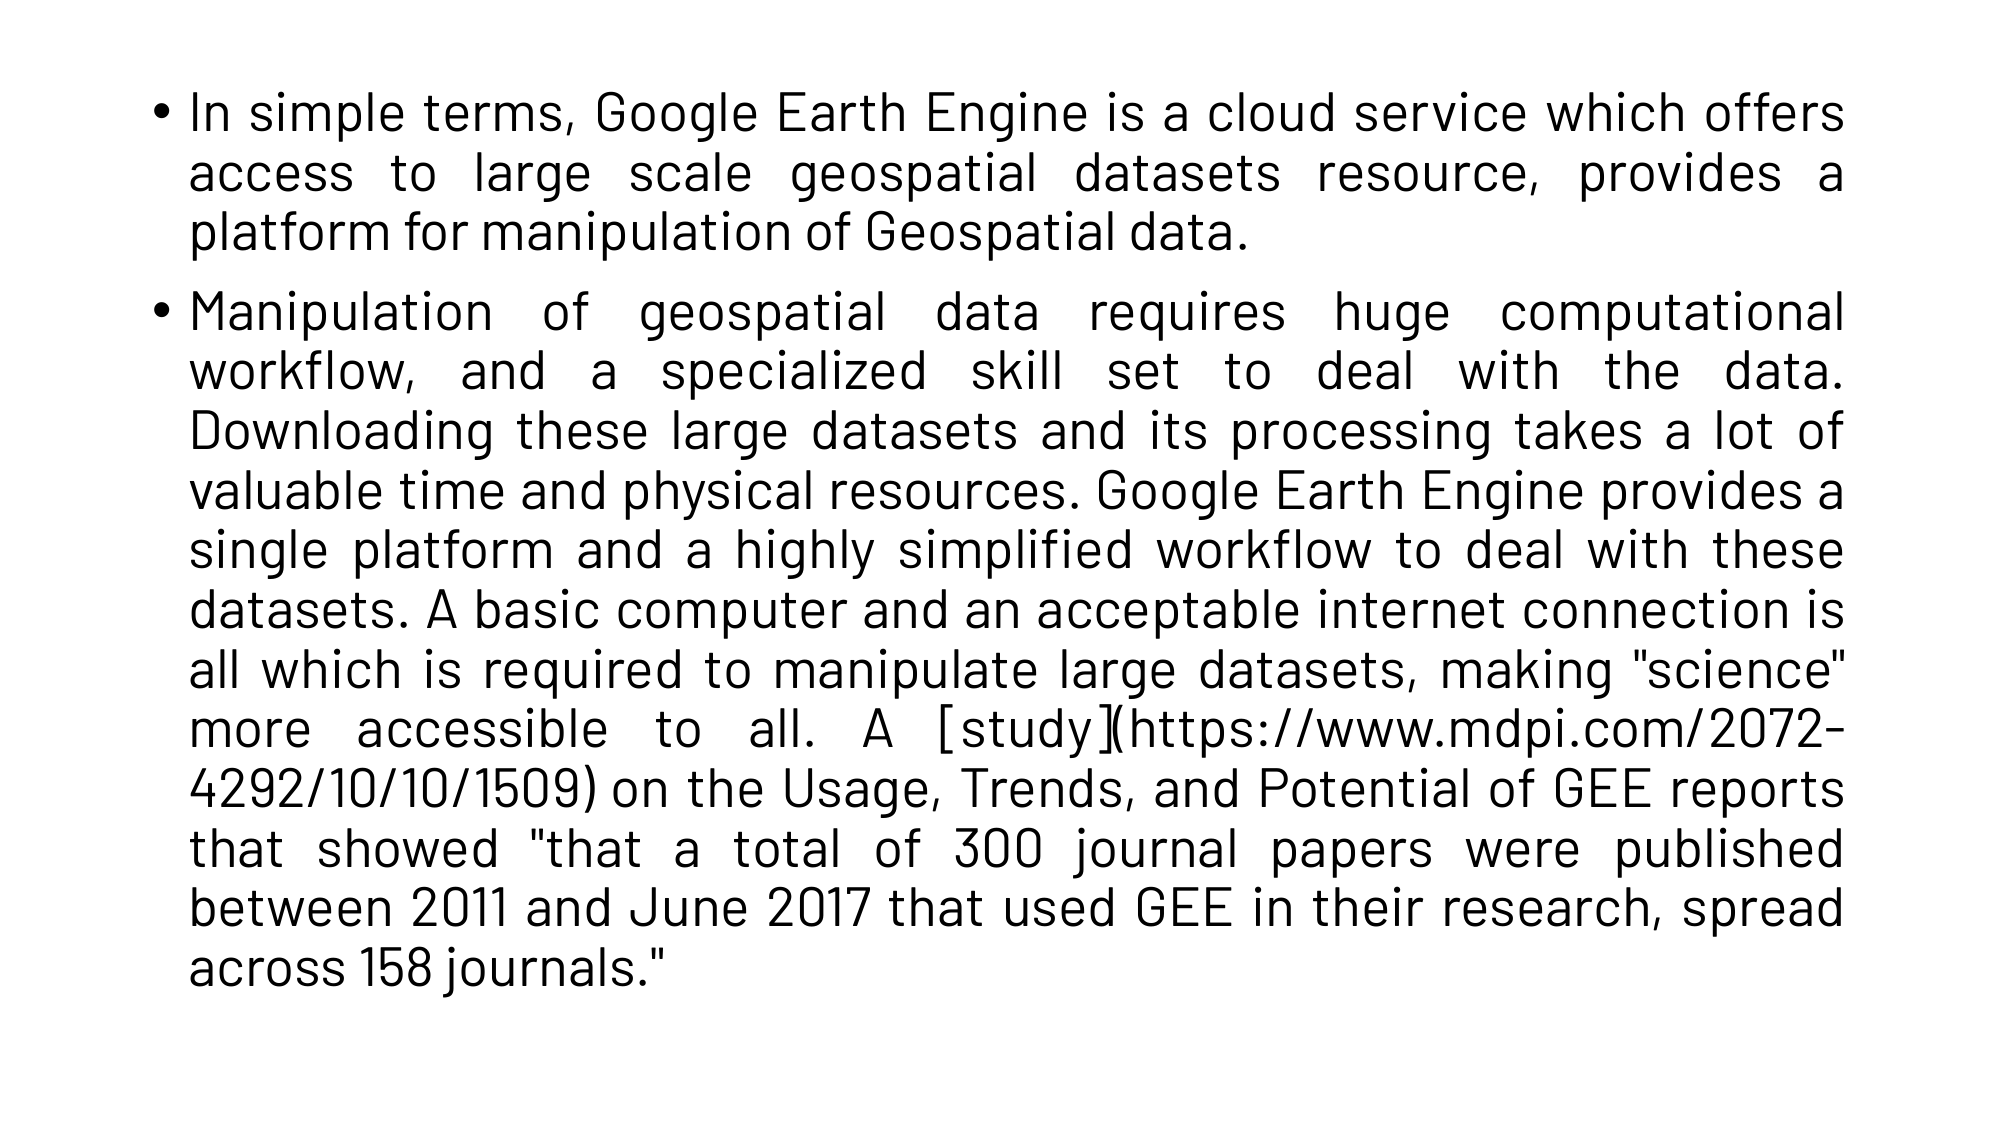

In simple terms, Google Earth Engine is a cloud service which offers access to large scale geospatial datasets resource, provides a platform for manipulation of Geospatial data.
Manipulation of geospatial data requires huge computational workflow, and a specialized skill set to deal with the data. Downloading these large datasets and its processing takes a lot of valuable time and physical resources. Google Earth Engine provides a single platform and a highly simplified workflow to deal with these datasets. A basic computer and an acceptable internet connection is all which is required to manipulate large datasets, making "science" more accessible to all. A [study](https://www.mdpi.com/2072-4292/10/10/1509) on the Usage, Trends, and Potential of GEE reports that showed "that a total of 300 journal papers were published between 2011 and June 2017 that used GEE in their research, spread across 158 journals."